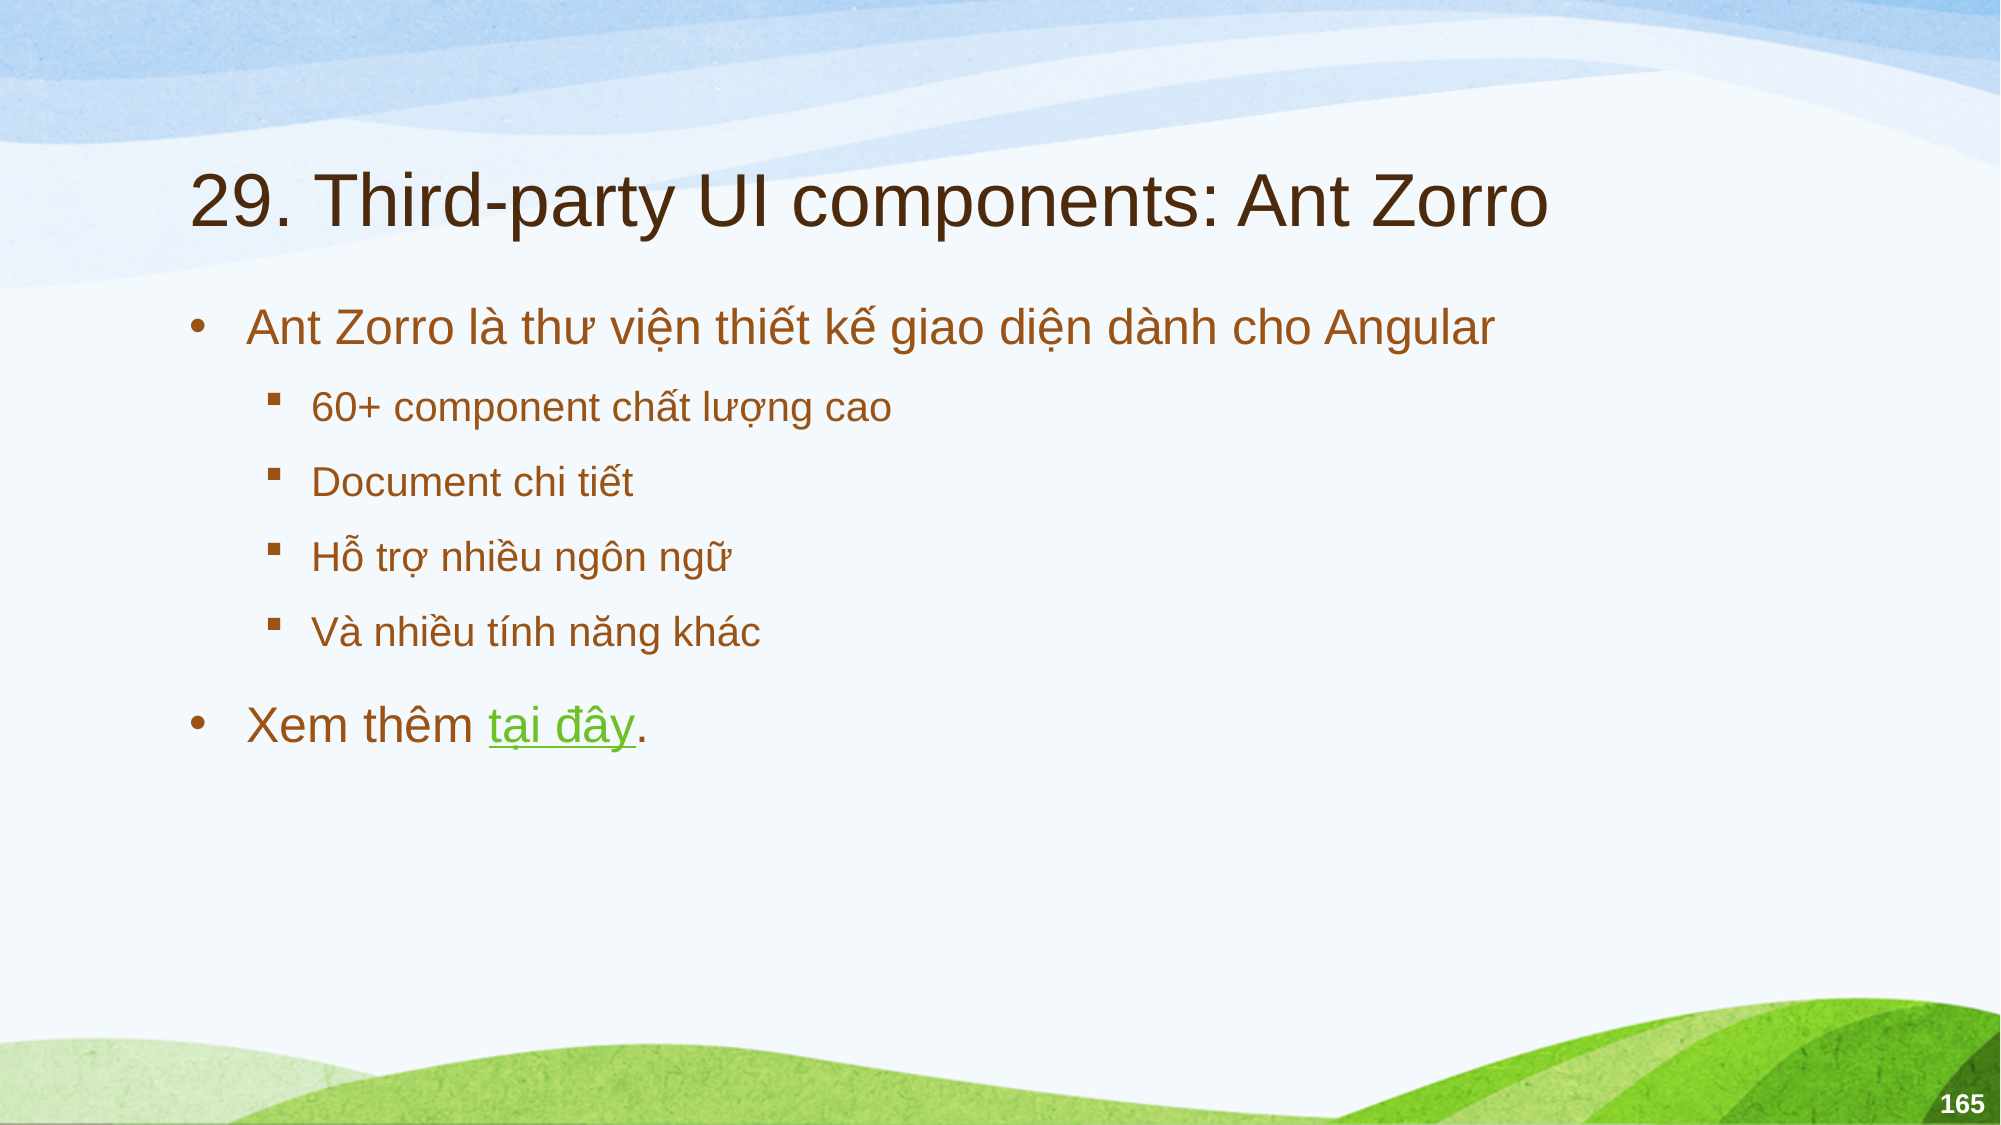

# 29. Third-party UI components: Ant Zorro
Ant Zorro là thư viện thiết kế giao diện dành cho Angular
60+ component chất lượng cao
Document chi tiết
Hỗ trợ nhiều ngôn ngữ
Và nhiều tính năng khác
Xem thêm tại đây.
165